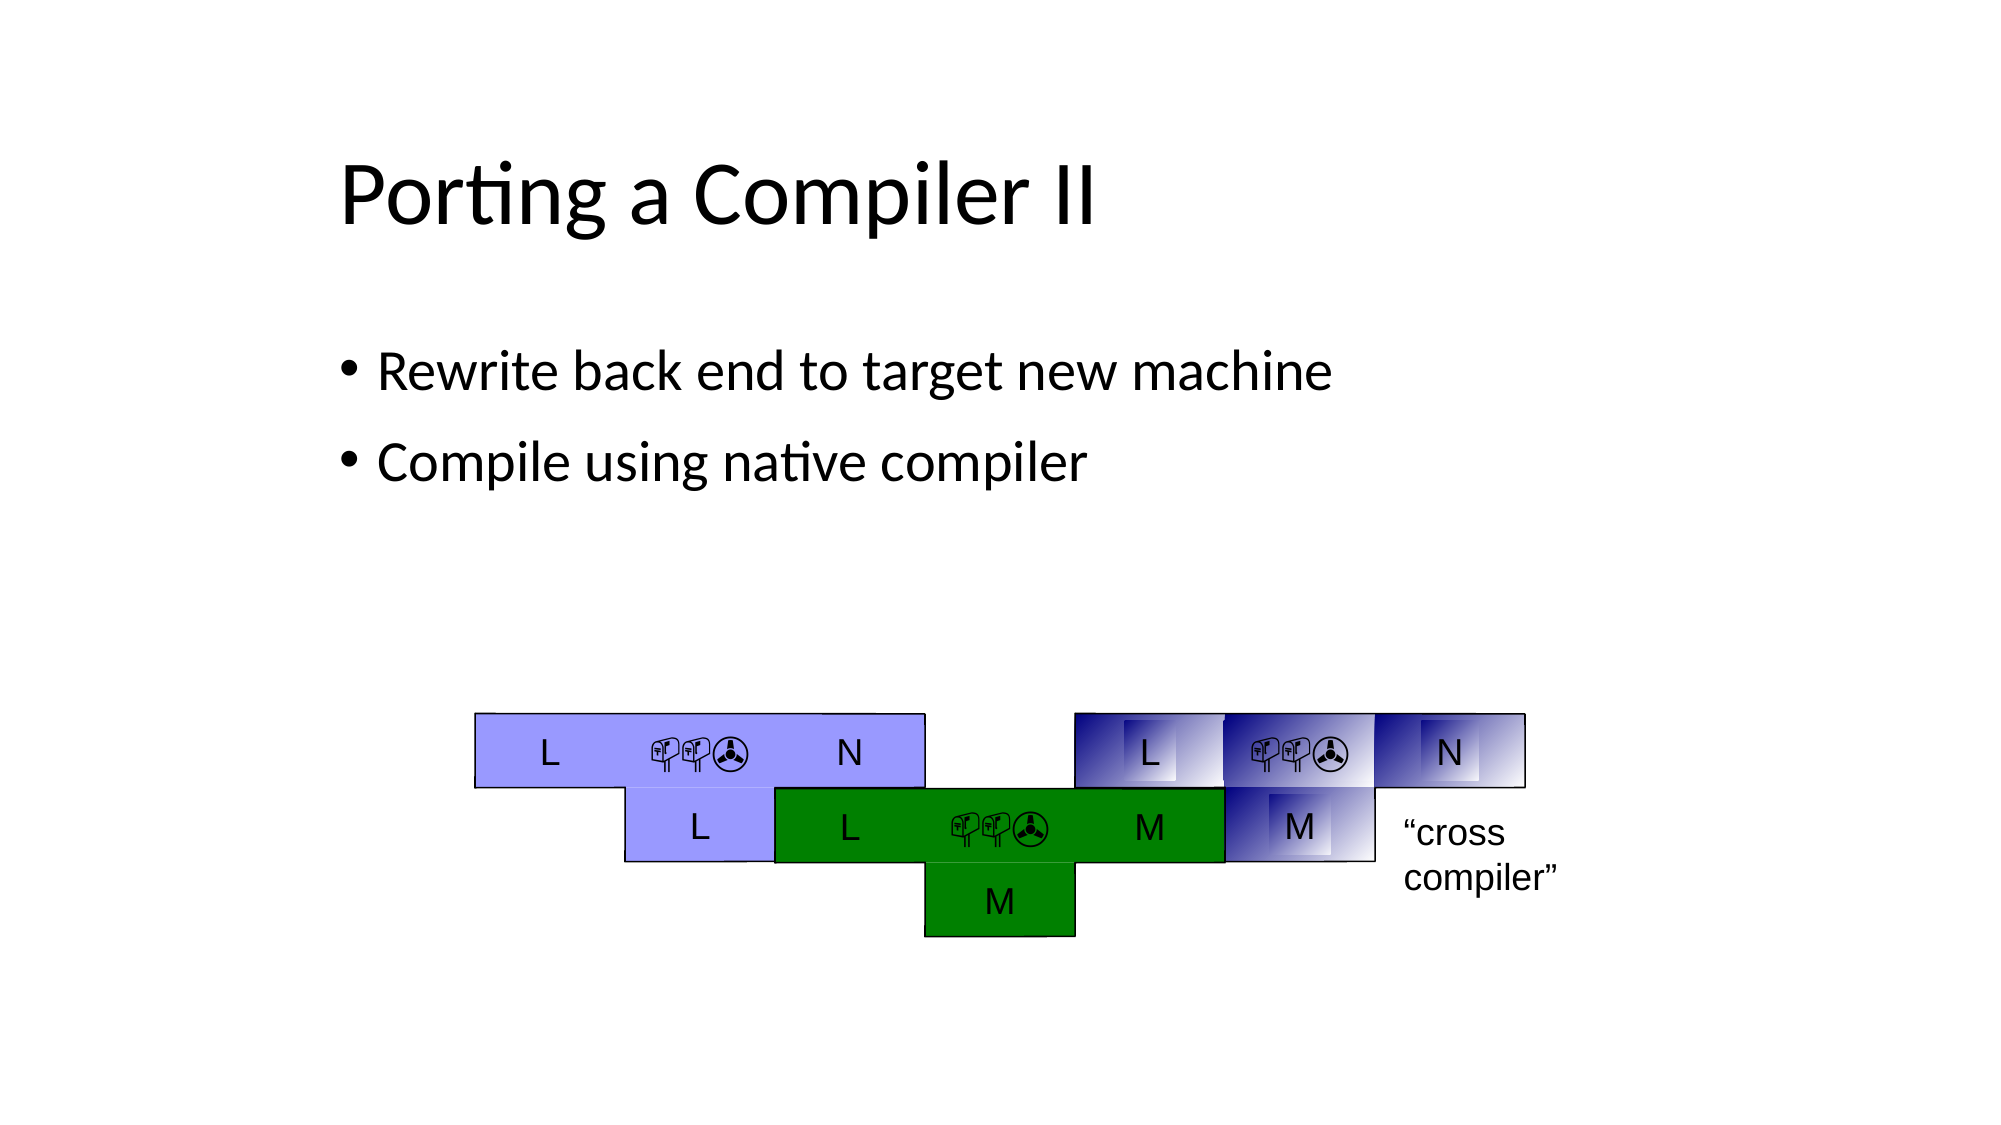

# Porting a Compiler II
Rewrite back end to target new machine
Compile using native compiler

L

📫📫✇

N

L

L

📫📫✇

N

M

L

📫📫✇

M

M
“cross compiler”